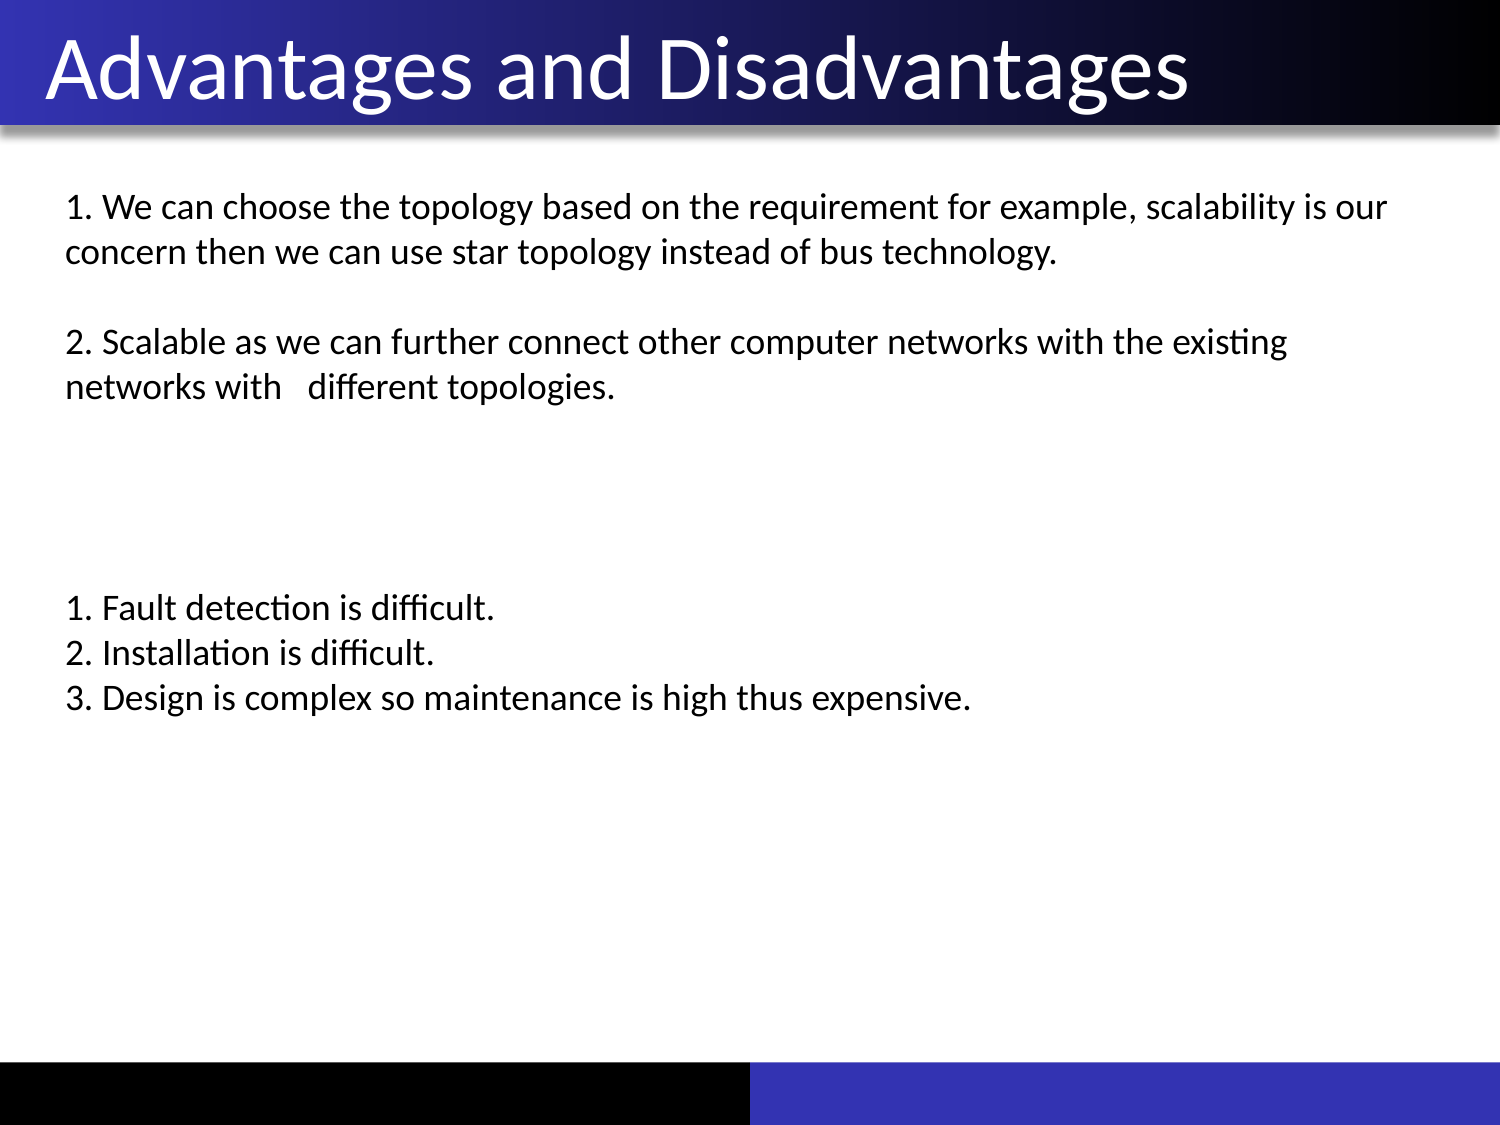

# Advantages and Disadvantages
1. We can choose the topology based on the requirement for example, scalability is our concern then we can use star topology instead of bus technology.
2. Scalable as we can further connect other computer networks with the existing networks with   different topologies.

1. Fault detection is difficult.
2. Installation is difficult.
3. Design is complex so maintenance is high thus expensive.